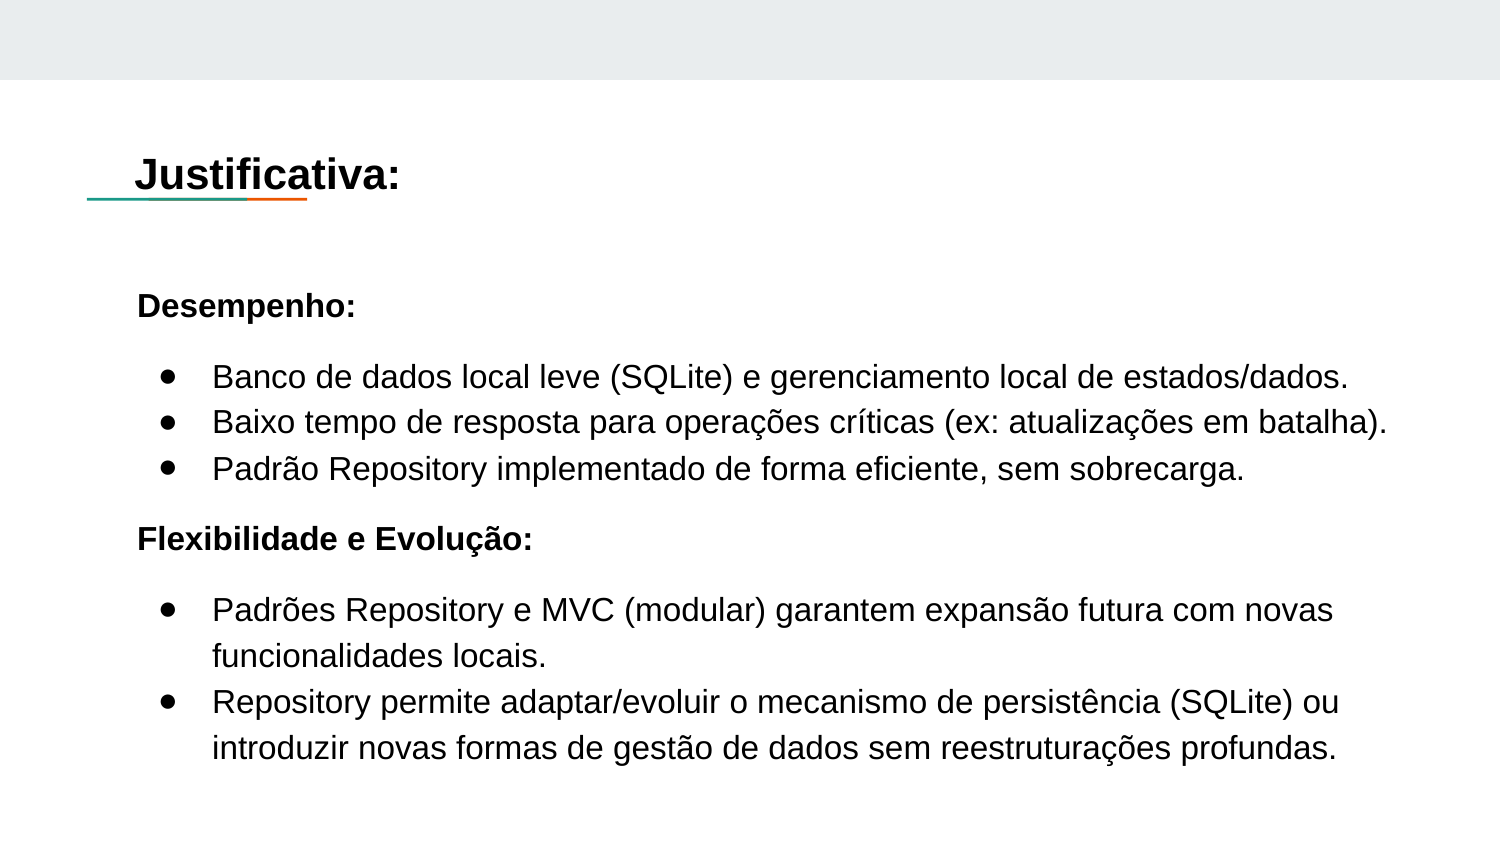

# Justificativa:
Desempenho:
Banco de dados local leve (SQLite) e gerenciamento local de estados/dados.
Baixo tempo de resposta para operações críticas (ex: atualizações em batalha).
Padrão Repository implementado de forma eficiente, sem sobrecarga.
Flexibilidade e Evolução:
Padrões Repository e MVC (modular) garantem expansão futura com novas funcionalidades locais.
Repository permite adaptar/evoluir o mecanismo de persistência (SQLite) ou introduzir novas formas de gestão de dados sem reestruturações profundas.